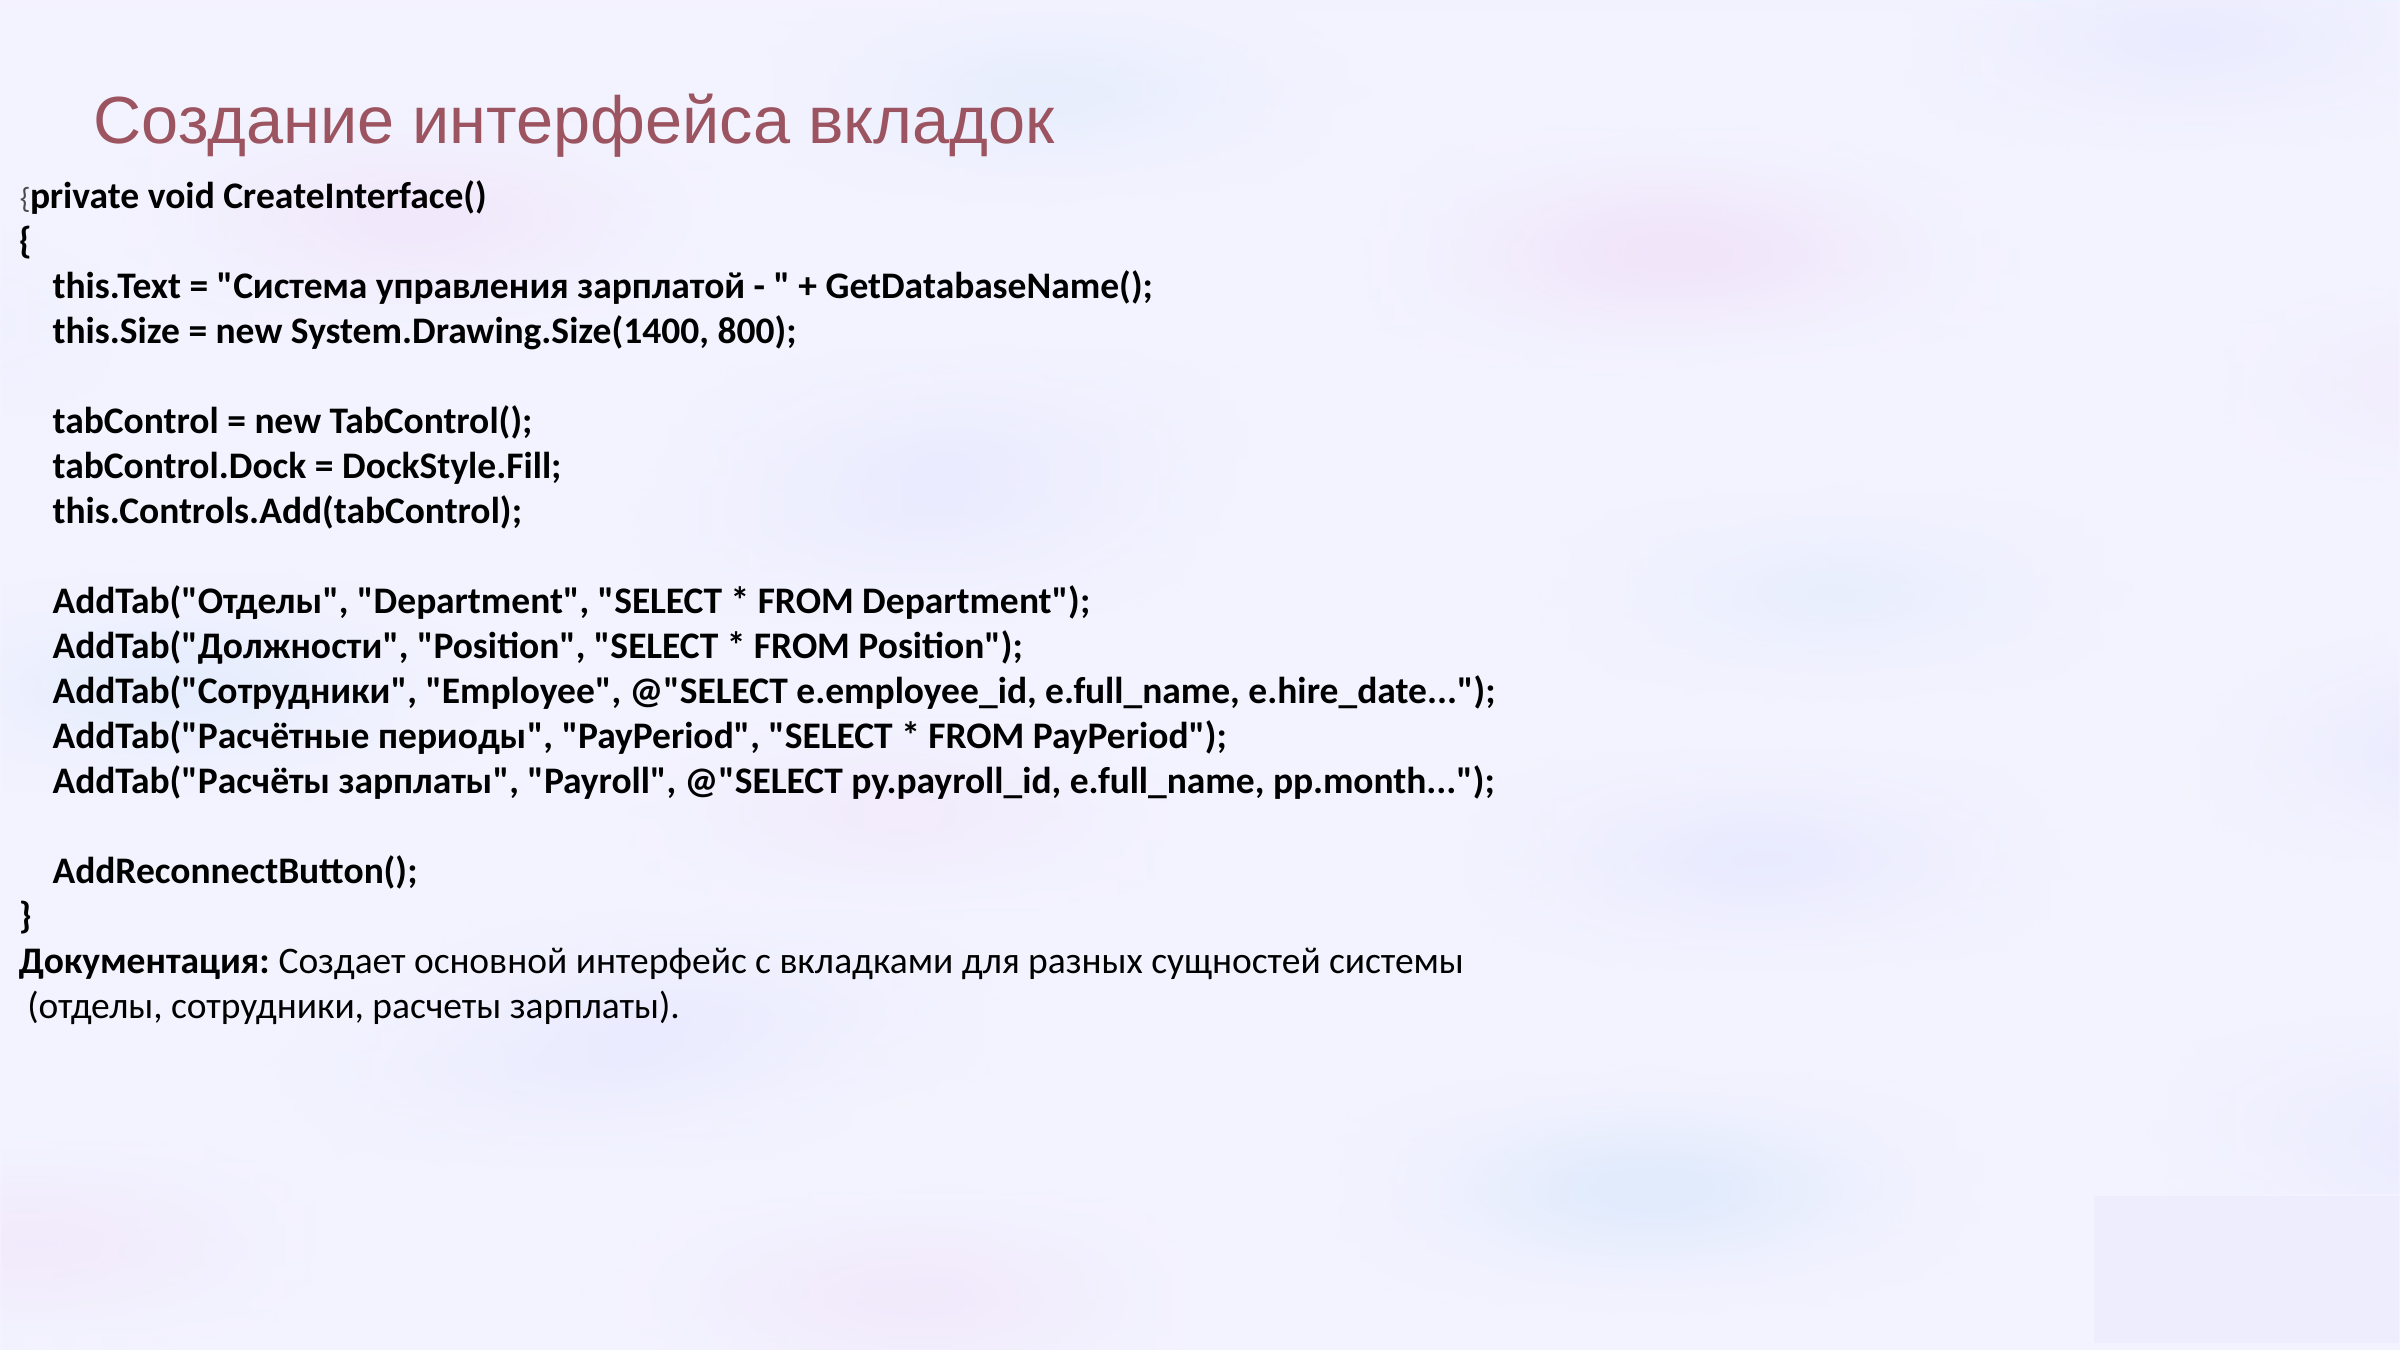

Создание интерфейса вкладок
{private void CreateInterface()
{
    this.Text = "Система управления зарплатой - " + GetDatabaseName();
    this.Size = new System.Drawing.Size(1400, 800);

    tabControl = new TabControl();
    tabControl.Dock = DockStyle.Fill;
    this.Controls.Add(tabControl);

    AddTab("Отделы", "Department", "SELECT * FROM Department");
    AddTab("Должности", "Position", "SELECT * FROM Position");
    AddTab("Сотрудники", "Employee", @"SELECT e.employee_id, e.full_name, e.hire_date...");
    AddTab("Расчётные периоды", "PayPeriod", "SELECT * FROM PayPeriod");
    AddTab("Расчёты зарплаты", "Payroll", @"SELECT py.payroll_id, e.full_name, pp.month...");

    AddReconnectButton();
}
Документация: Создает основной интерфейс с вкладками для разных сущностей системы
 (отделы, сотрудники, расчеты зарплаты).